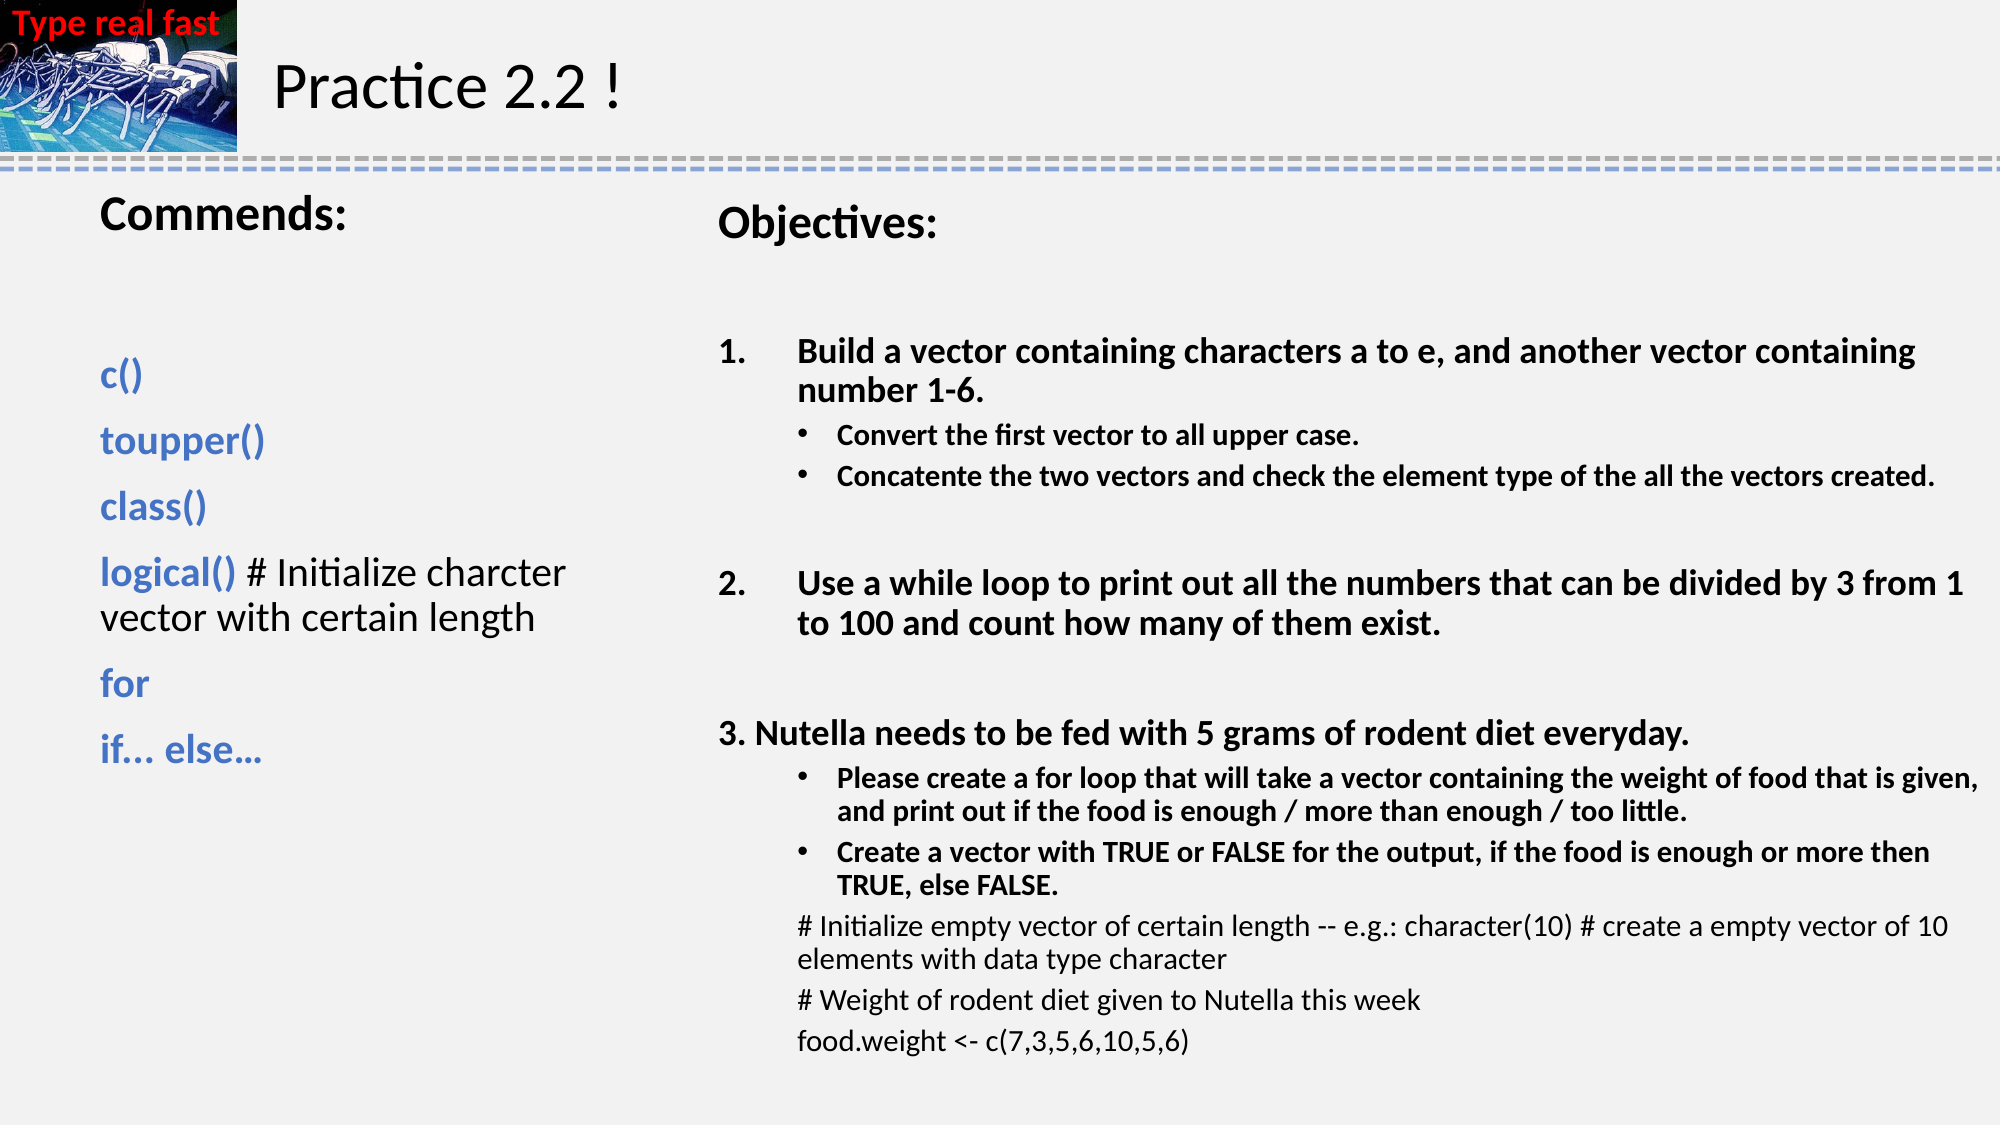

# Practice 2.2 !
Commends:

c()
toupper()
class()
logical() # Initialize charcter vector with certain length
for
if... else…
Objectives:

Build a vector containing characters a to e, and another vector containing number 1-6.
Convert the first vector to all upper case.
Concatente the two vectors and check the element type of the all the vectors created.

Use a while loop to print out all the numbers that can be divided by 3 from 1 to 100 and count how many of them exist.

3. Nutella needs to be fed with 5 grams of rodent diet everyday.
Please create a for loop that will take a vector containing the weight of food that is given, and print out if the food is enough / more than enough / too little.
Create a vector with TRUE or FALSE for the output, if the food is enough or more then TRUE, else FALSE.
# Initialize empty vector of certain length -- e.g.: character(10) # create a empty vector of 10 elements with data type character
# Weight of rodent diet given to Nutella this week
food.weight <- c(7,3,5,6,10,5,6)